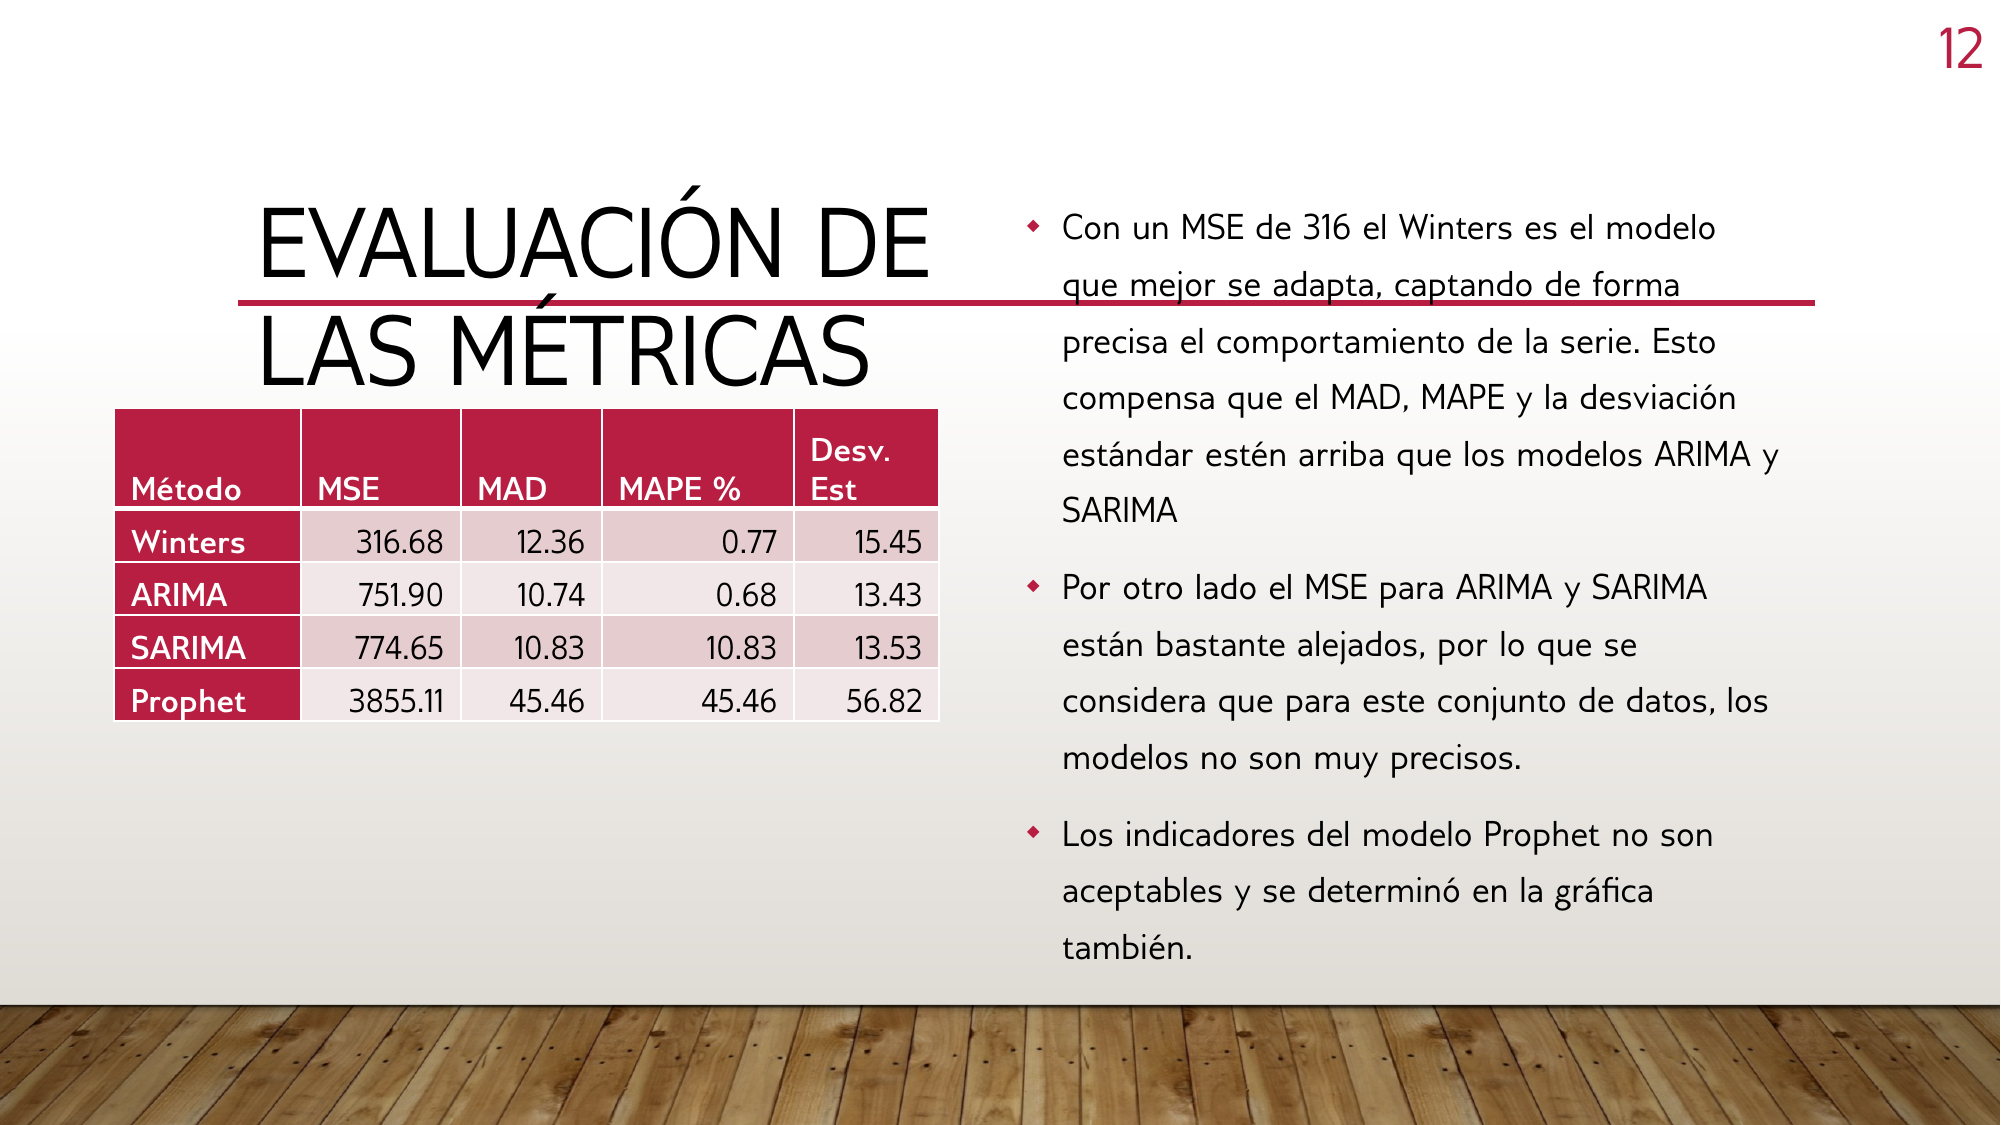

12
# Evaluación de las métricas
Con un MSE de 316 el Winters es el modelo que mejor se adapta, captando de forma precisa el comportamiento de la serie. Esto compensa que el MAD, MAPE y la desviación estándar estén arriba que los modelos ARIMA y SARIMA
Por otro lado el MSE para ARIMA y SARIMA están bastante alejados, por lo que se considera que para este conjunto de datos, los modelos no son muy precisos.
Los indicadores del modelo Prophet no son aceptables y se determinó en la gráfica también.
| Método | MSE | MAD | MAPE % | Desv. Est |
| --- | --- | --- | --- | --- |
| Winters | 316.68 | 12.36 | 0.77 | 15.45 |
| ARIMA | 751.90 | 10.74 | 0.68 | 13.43 |
| SARIMA | 774.65 | 10.83 | 10.83 | 13.53 |
| Prophet | 3855.11 | 45.46 | 45.46 | 56.82 |